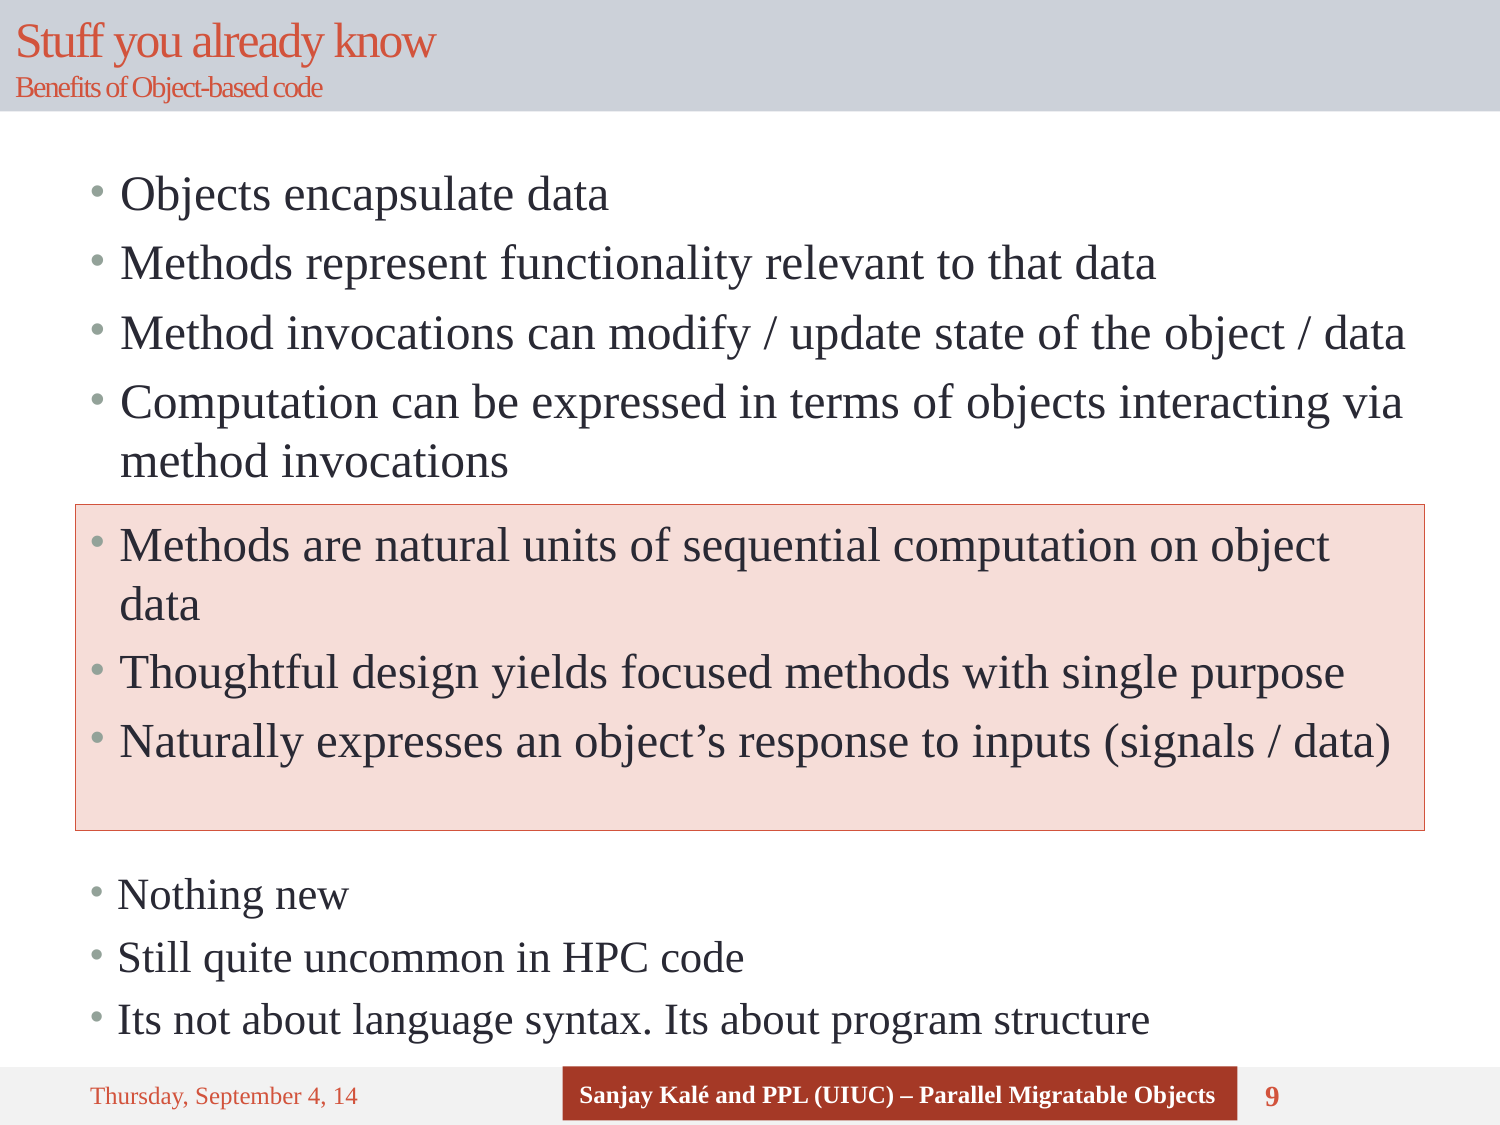

# Stuff you already know Benefits of Object-based code
Objects encapsulate data
Methods represent functionality relevant to that data
Method invocations can modify / update state of the object / data
Computation can be expressed in terms of objects interacting via method invocations
Methods are natural units of sequential computation on object data
Thoughtful design yields focused methods with single purpose
Naturally expresses an object’s response to inputs (signals / data)
Nothing new
Still quite uncommon in HPC code
Its not about language syntax. Its about program structure
Sanjay Kalé and PPL (UIUC) – Parallel Migratable Objects
Thursday, September 4, 14
9